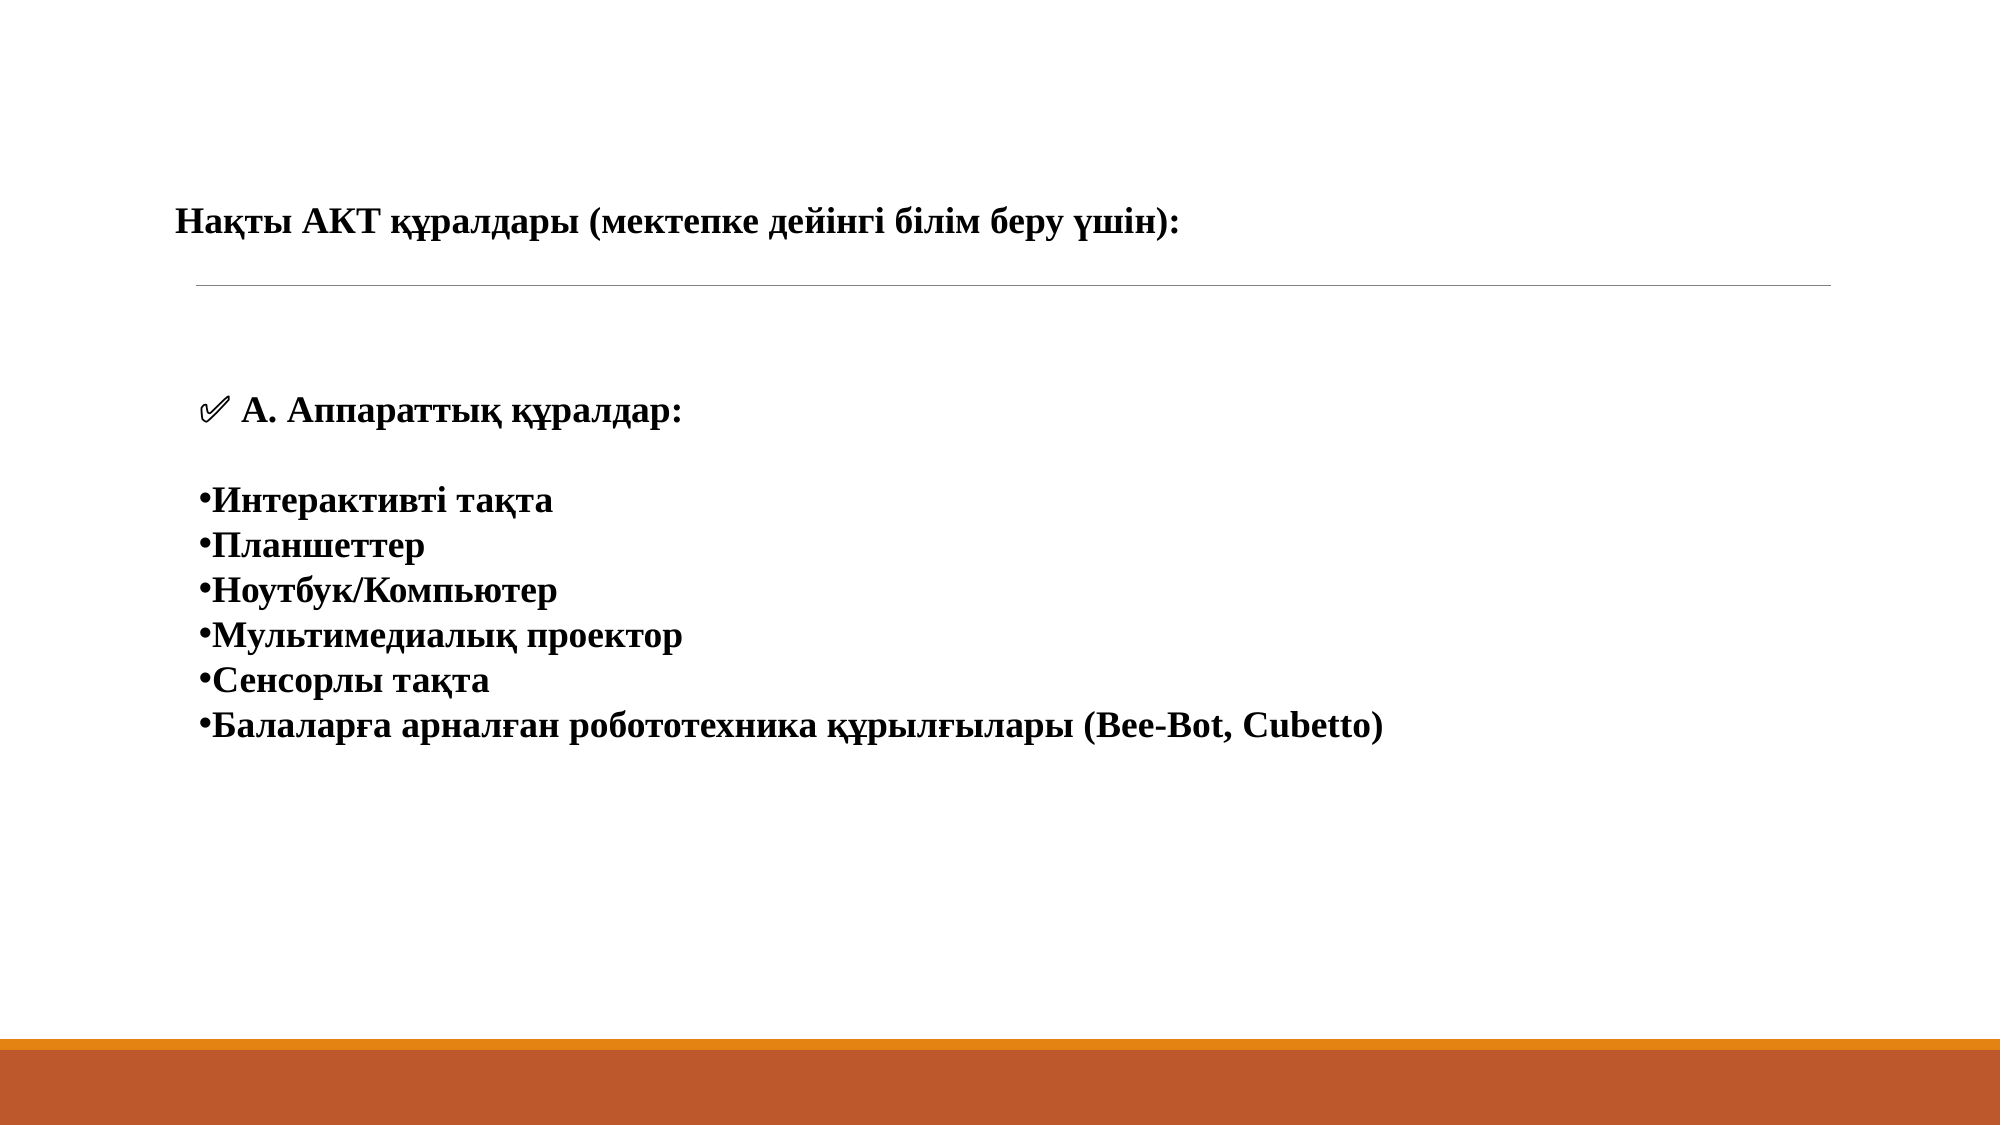

Нақты АКТ құралдары (мектепке дейінгі білім беру үшін):

✅ А. Аппараттық құралдар:

Интерактивті тақта
Планшеттер
Ноутбук/Компьютер
Мультимедиалық проектор
Сенсорлы тақта
Балаларға арналған робототехника құрылғылары (Bee-Bot, Cubetto)